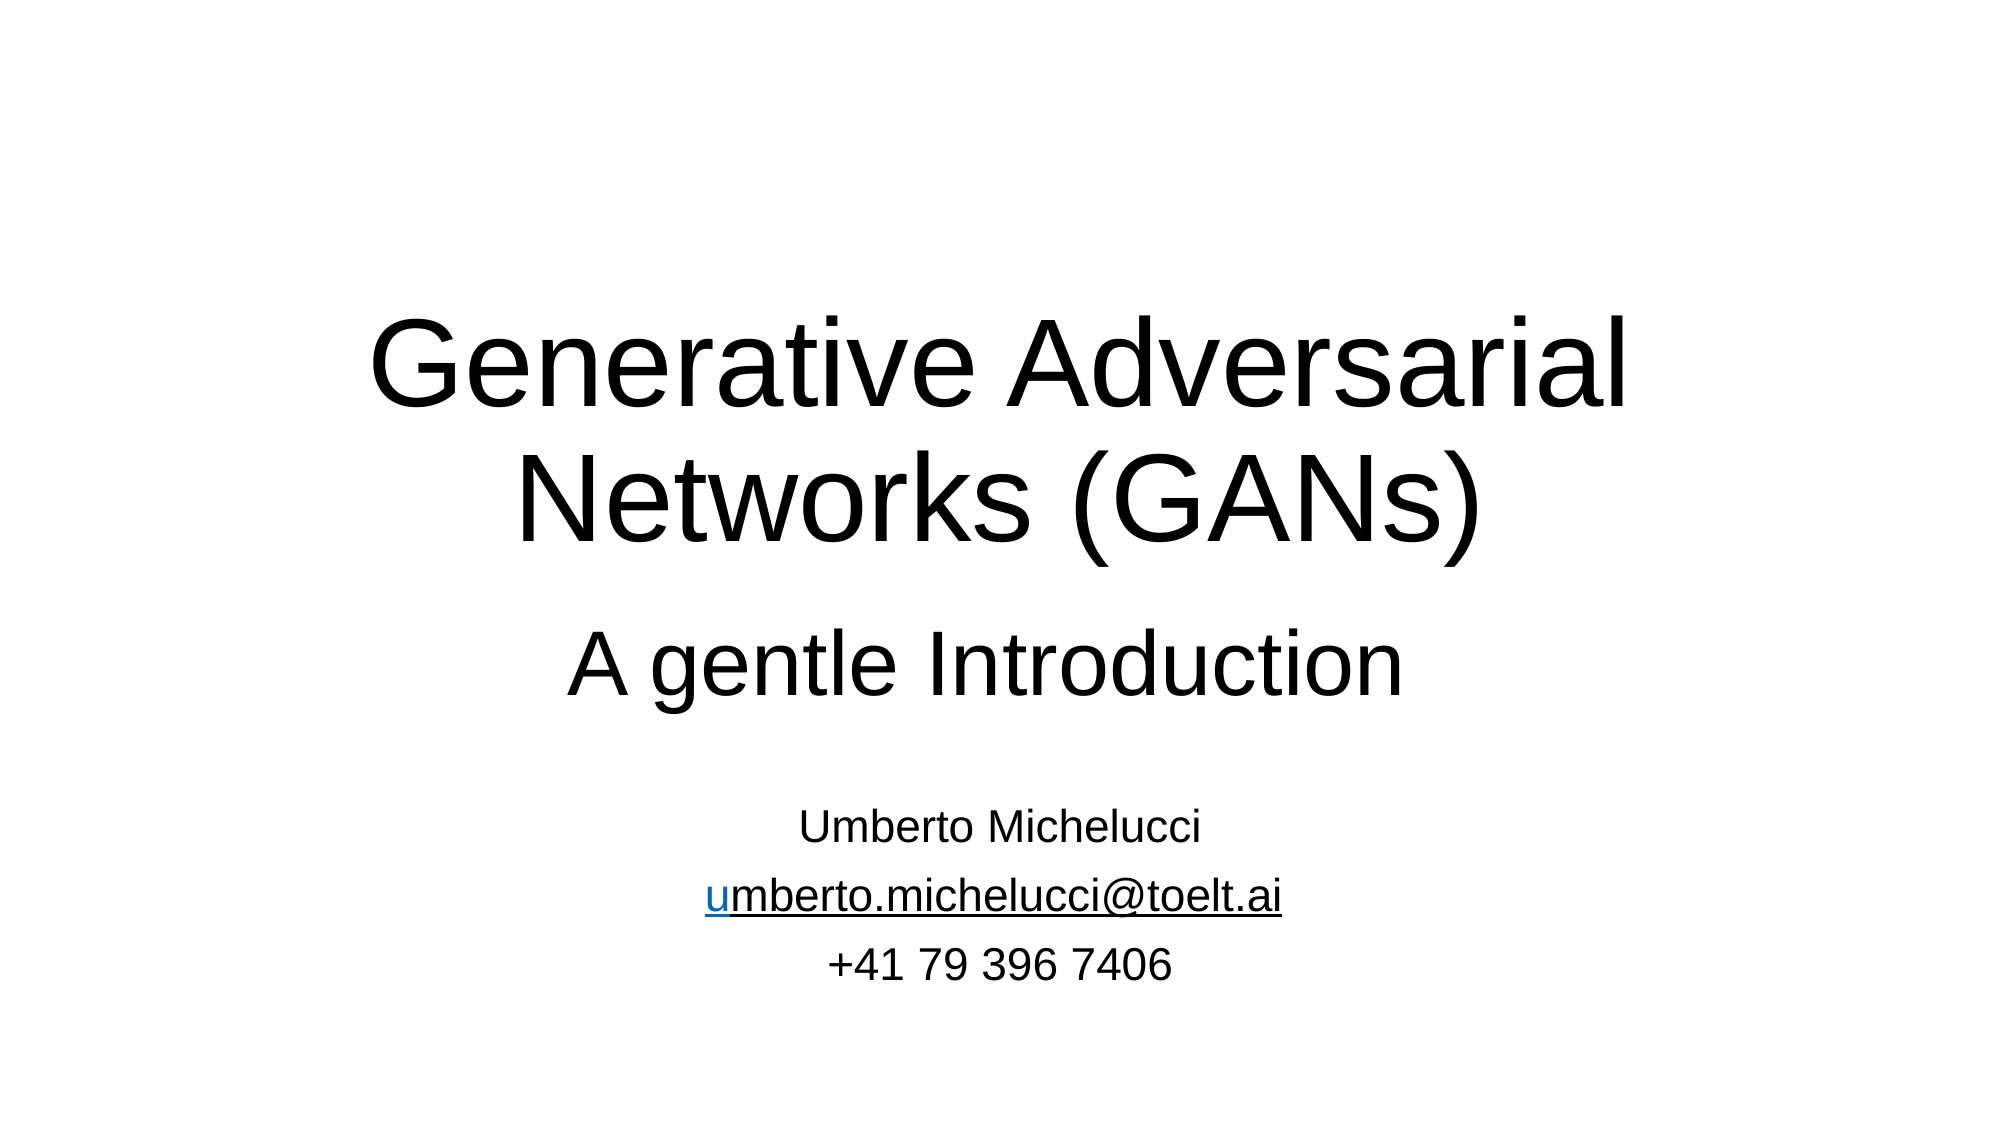

# Generative Adversarial Networks (GANs)
A gentle Introduction

Umberto Michelucci
umberto.michelucci@toelt.ai
+41 79 396 7406